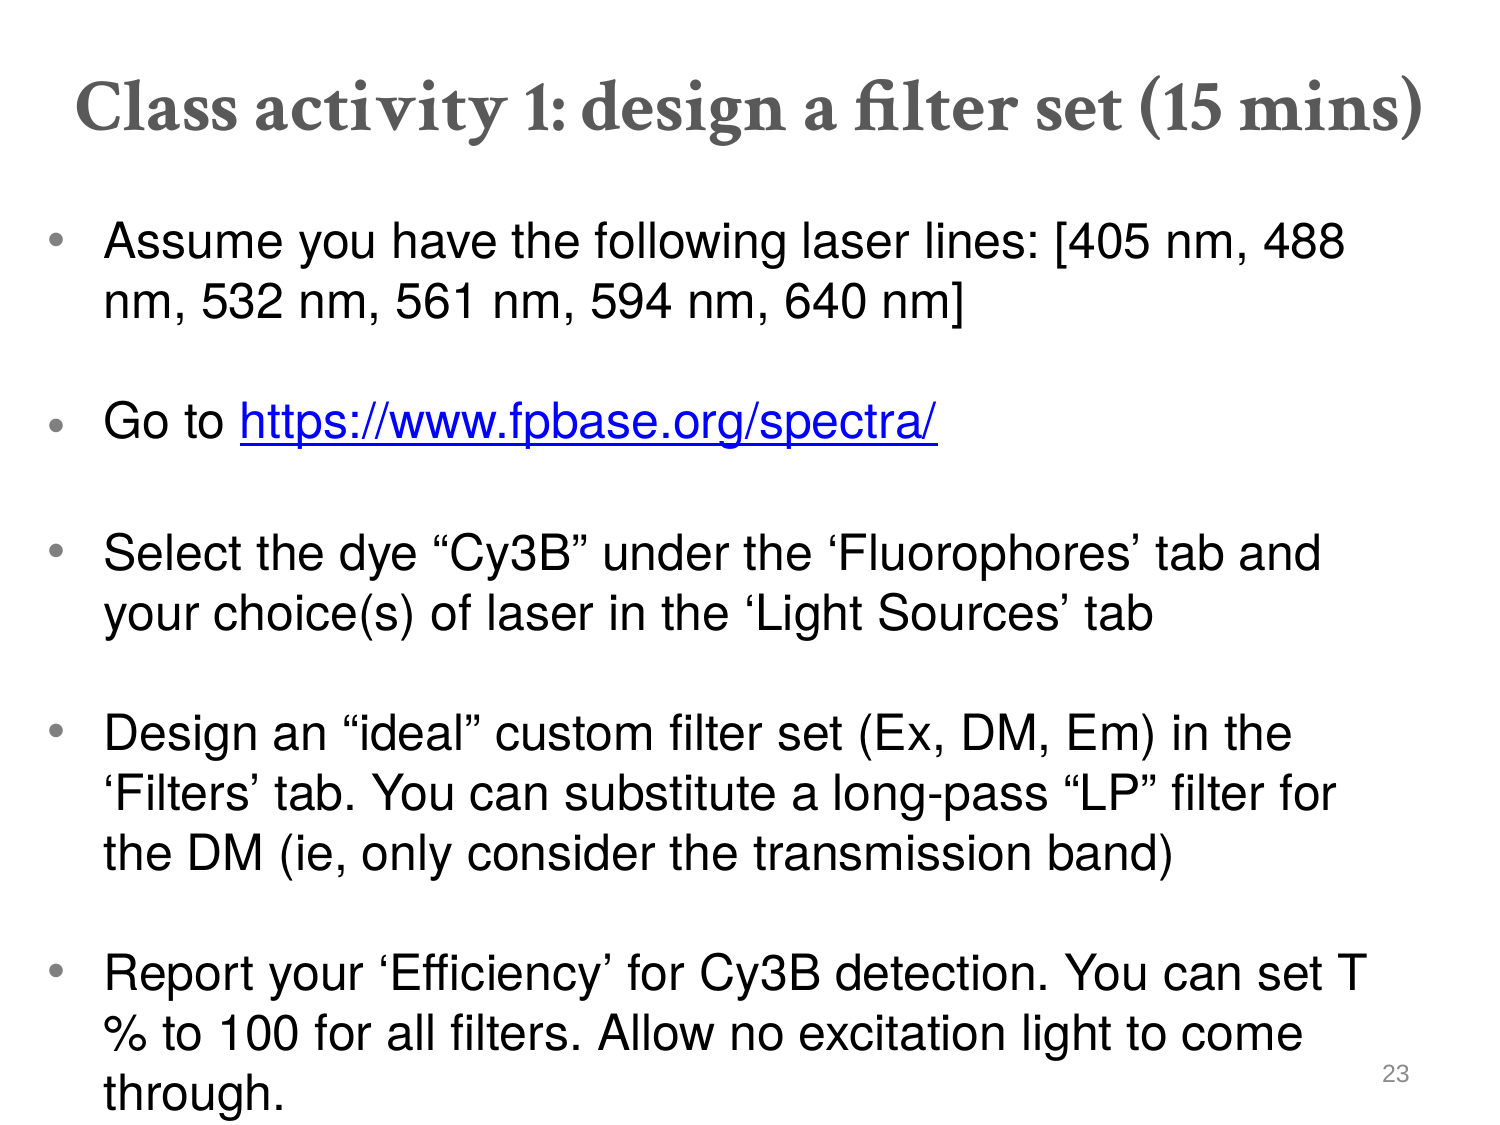

Class activity 1: design a filter set (15 mins)
Assume you have the following laser lines: [405 nm, 488 nm, 532 nm, 561 nm, 594 nm, 640 nm]

Go to https://www.fpbase.org/spectra/

Select the dye “Cy3B” under the ‘Fluorophores’ tab and your choice(s) of laser in the ‘Light Sources’ tab

Design an “ideal” custom filter set (Ex, DM, Em) in the ‘Filters’ tab. You can substitute a long-pass “LP” filter for the DM (ie, only consider the transmission band)

Report your ‘Efficiency’ for Cy3B detection. You can set T% to 100 for all filters. Allow no excitation light to come through.

23